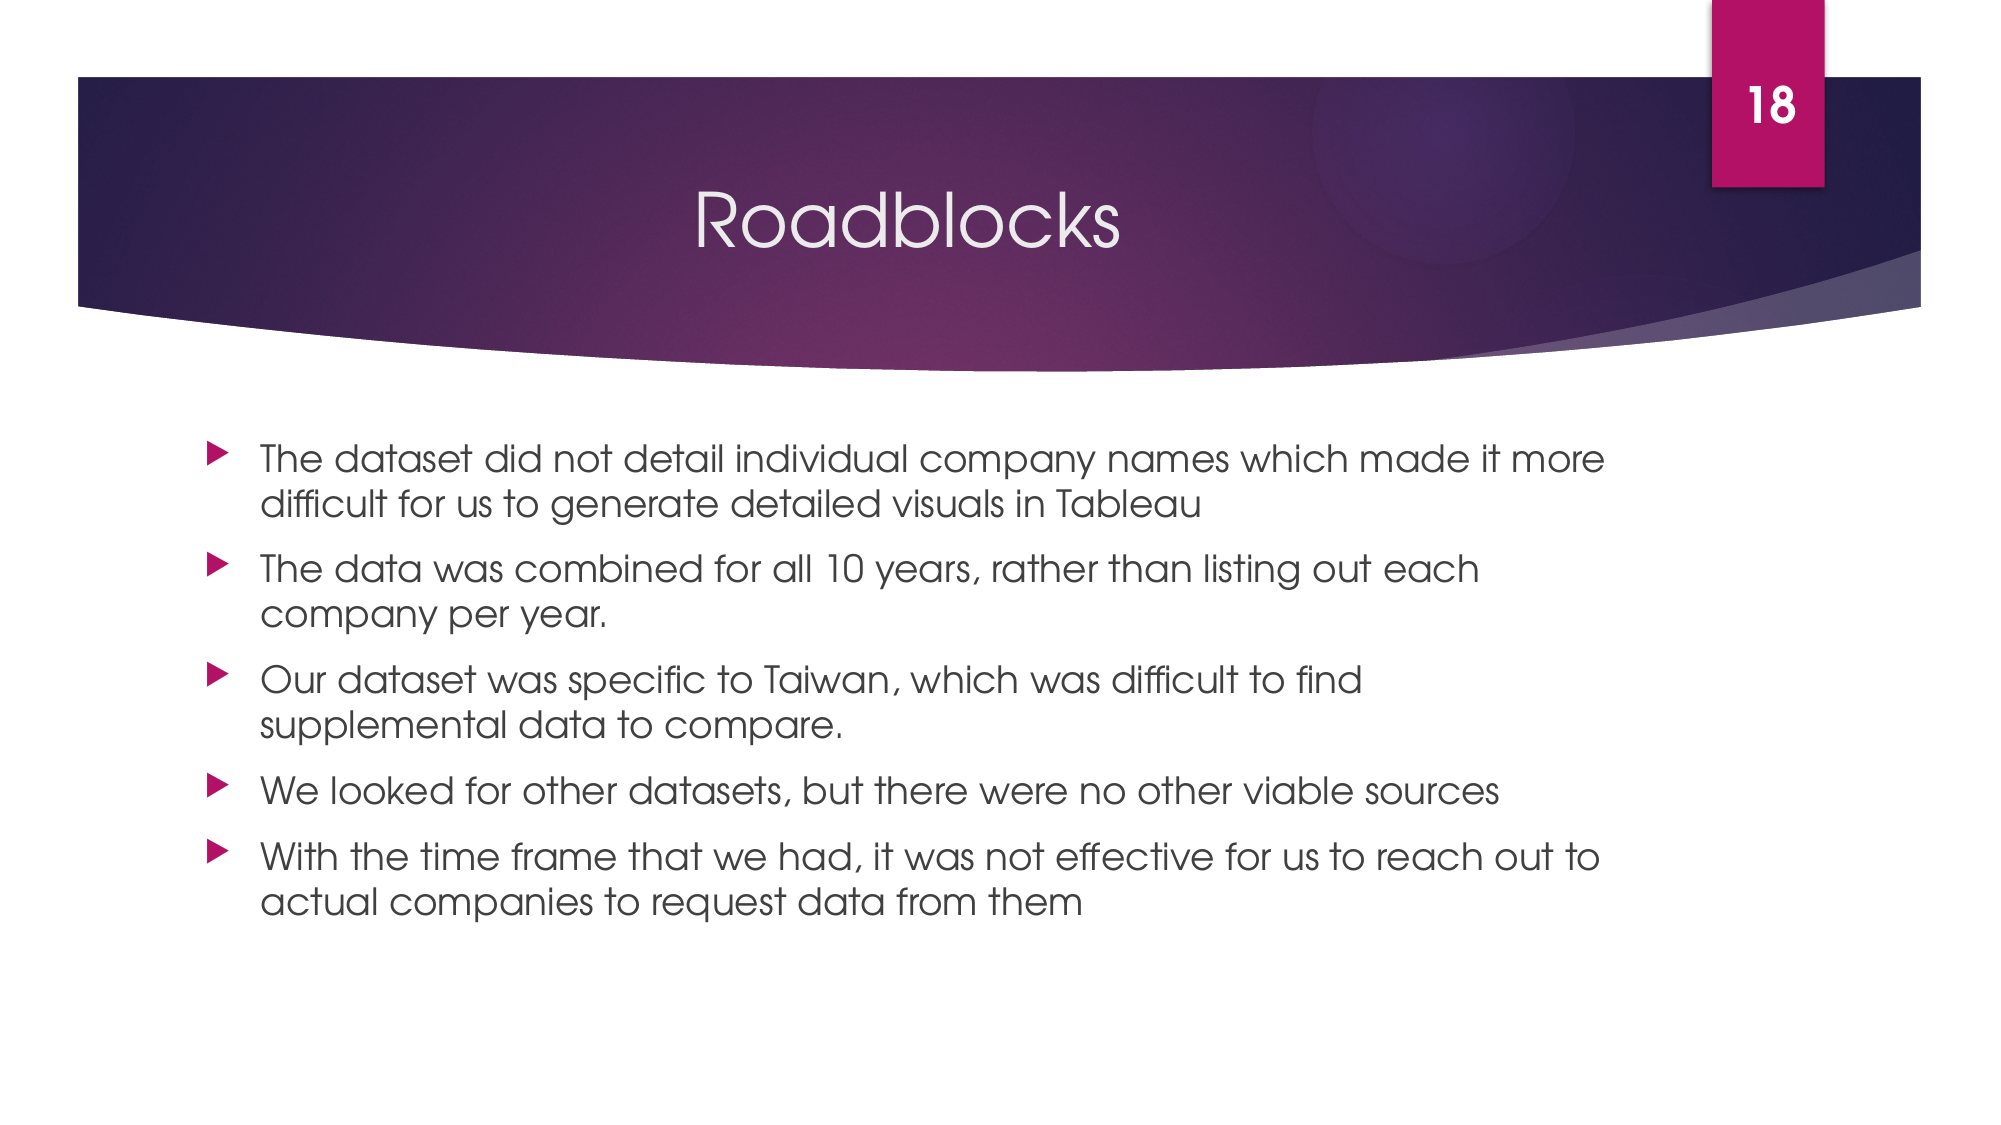

18
# Roadblocks
The dataset did not detail individual company names which made it more difficult for us to generate detailed visuals in Tableau
The data was combined for all 10 years, rather than listing out each company per year.
Our dataset was specific to Taiwan, which was difficult to find supplemental data to compare.
We looked for other datasets, but there were no other viable sources
With the time frame that we had, it was not effective for us to reach out to actual companies to request data from them